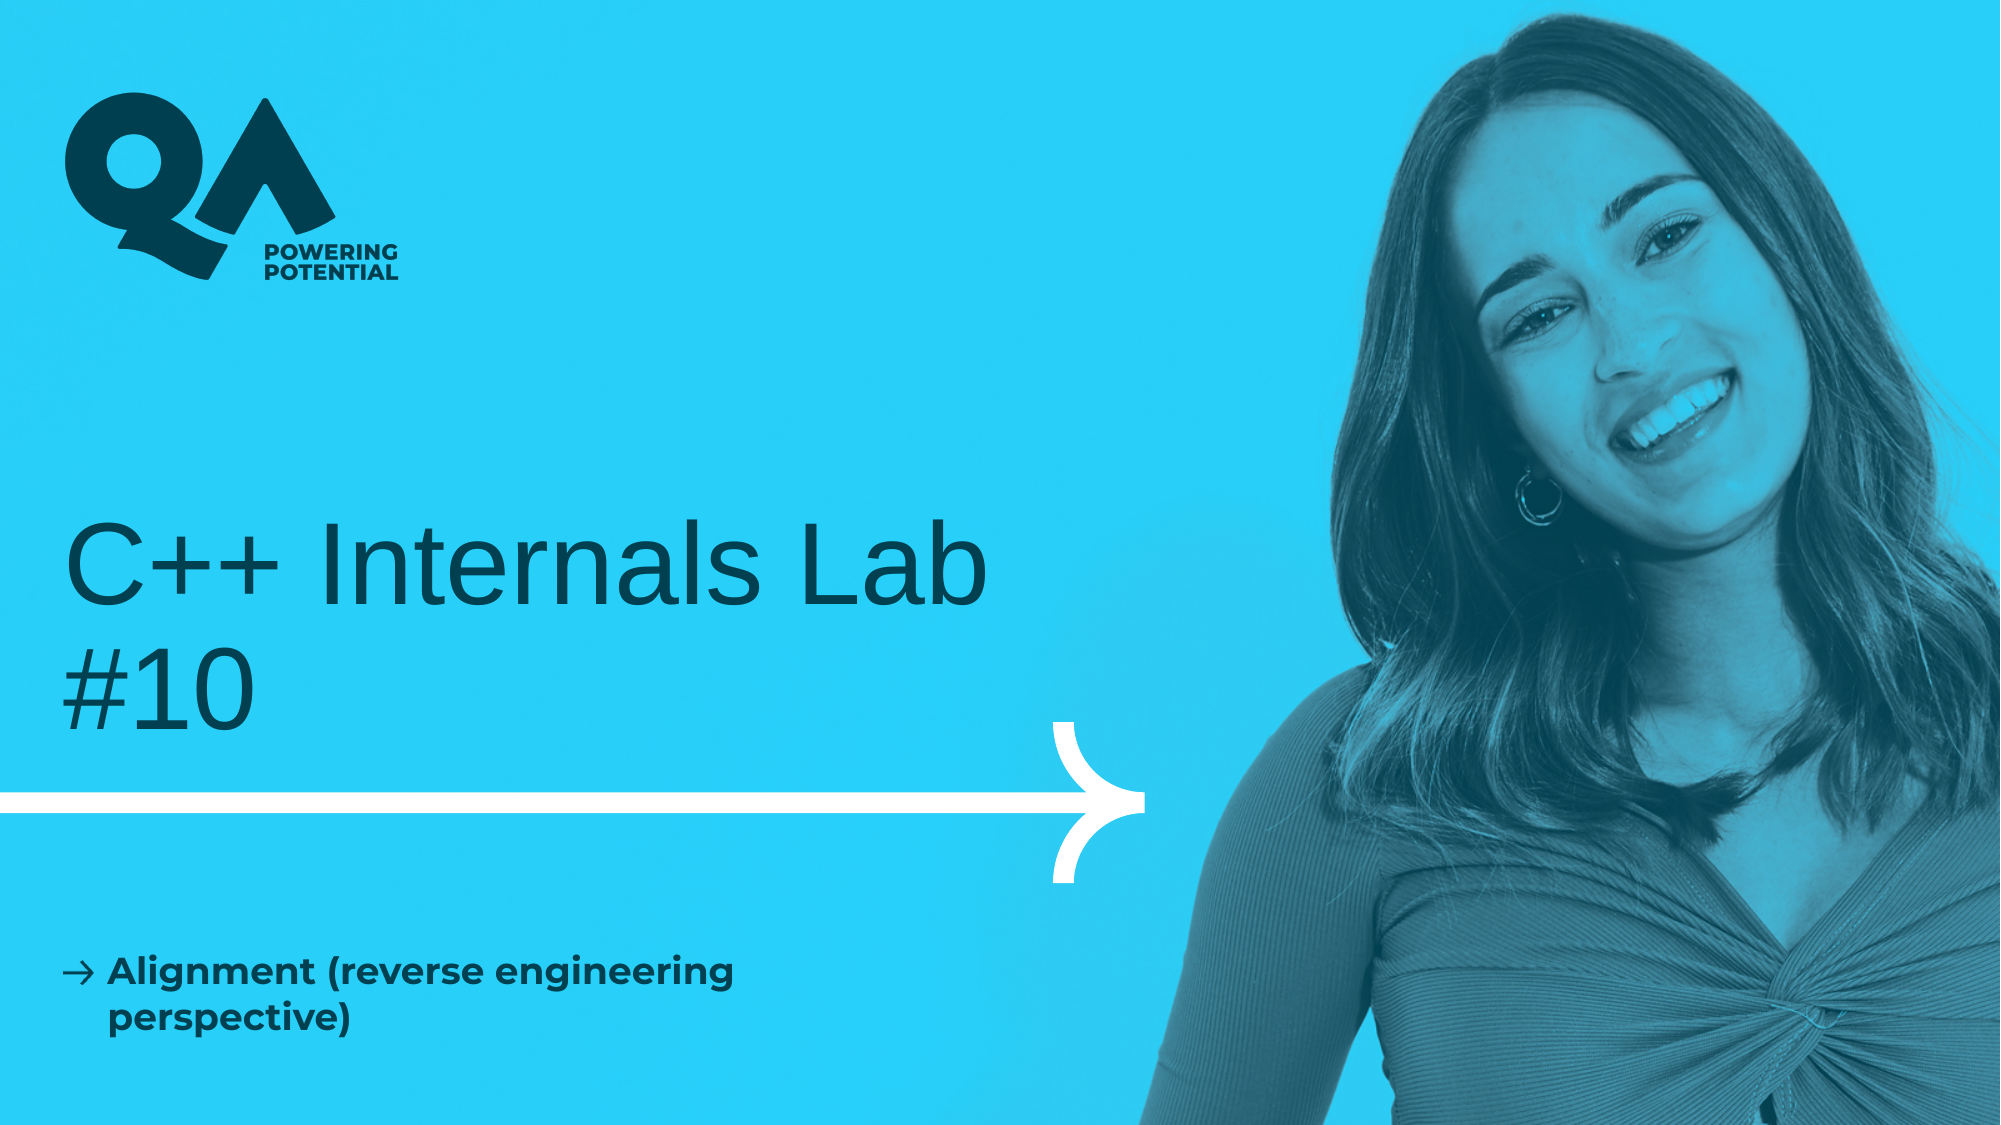

# C++ Internals Lab #10
Alignment (reverse engineering perspective)